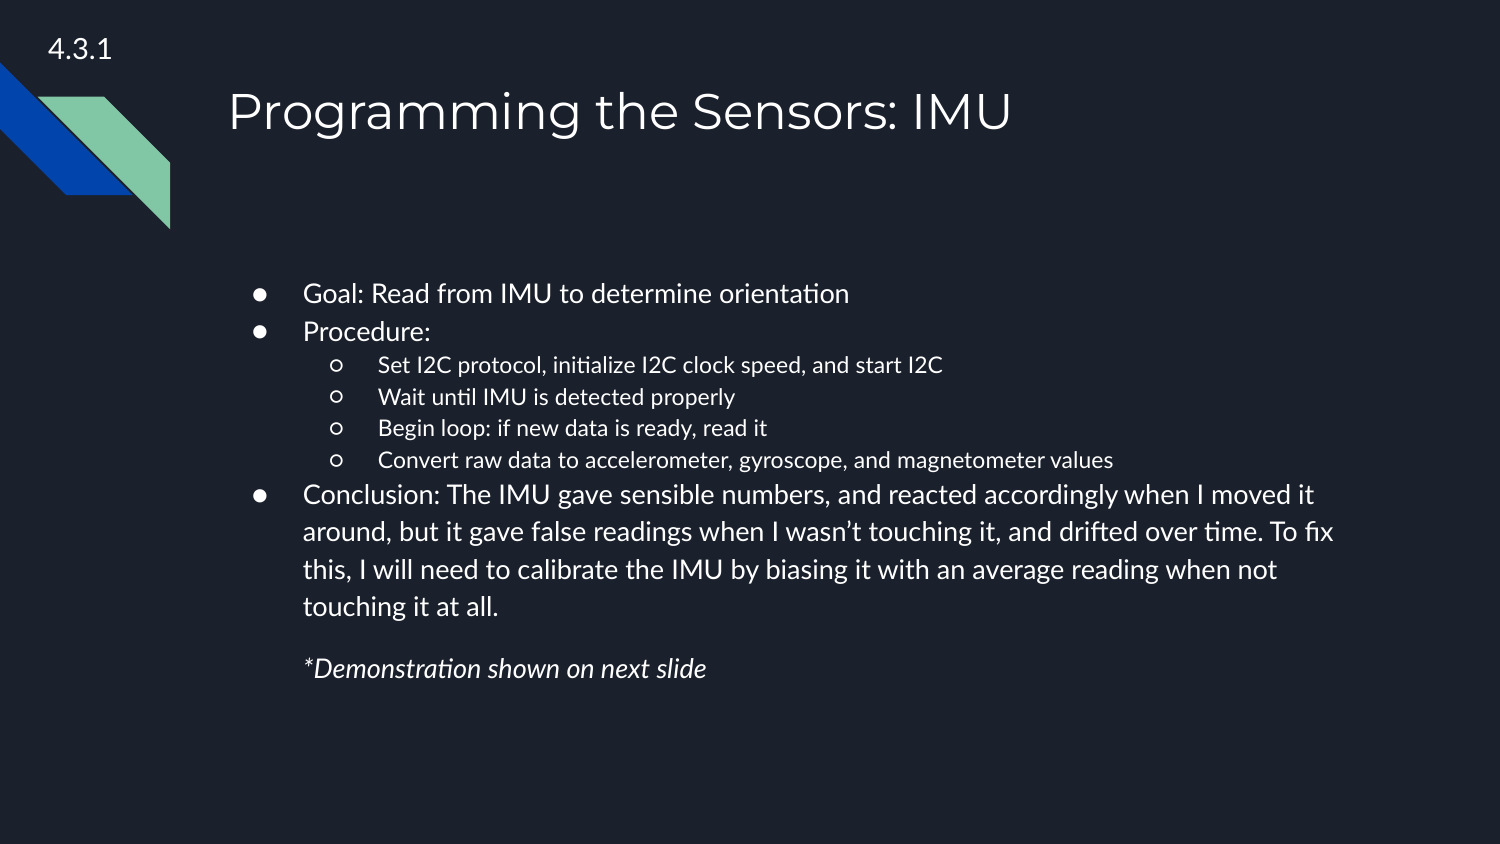

4.3.1
# Programming the Sensors: IMU
Goal: Read from IMU to determine orientation
Procedure:
Set I2C protocol, initialize I2C clock speed, and start I2C
Wait until IMU is detected properly
Begin loop: if new data is ready, read it
Convert raw data to accelerometer, gyroscope, and magnetometer values
Conclusion: The IMU gave sensible numbers, and reacted accordingly when I moved it around, but it gave false readings when I wasn’t touching it, and drifted over time. To fix this, I will need to calibrate the IMU by biasing it with an average reading when not touching it at all.
*Demonstration shown on next slide